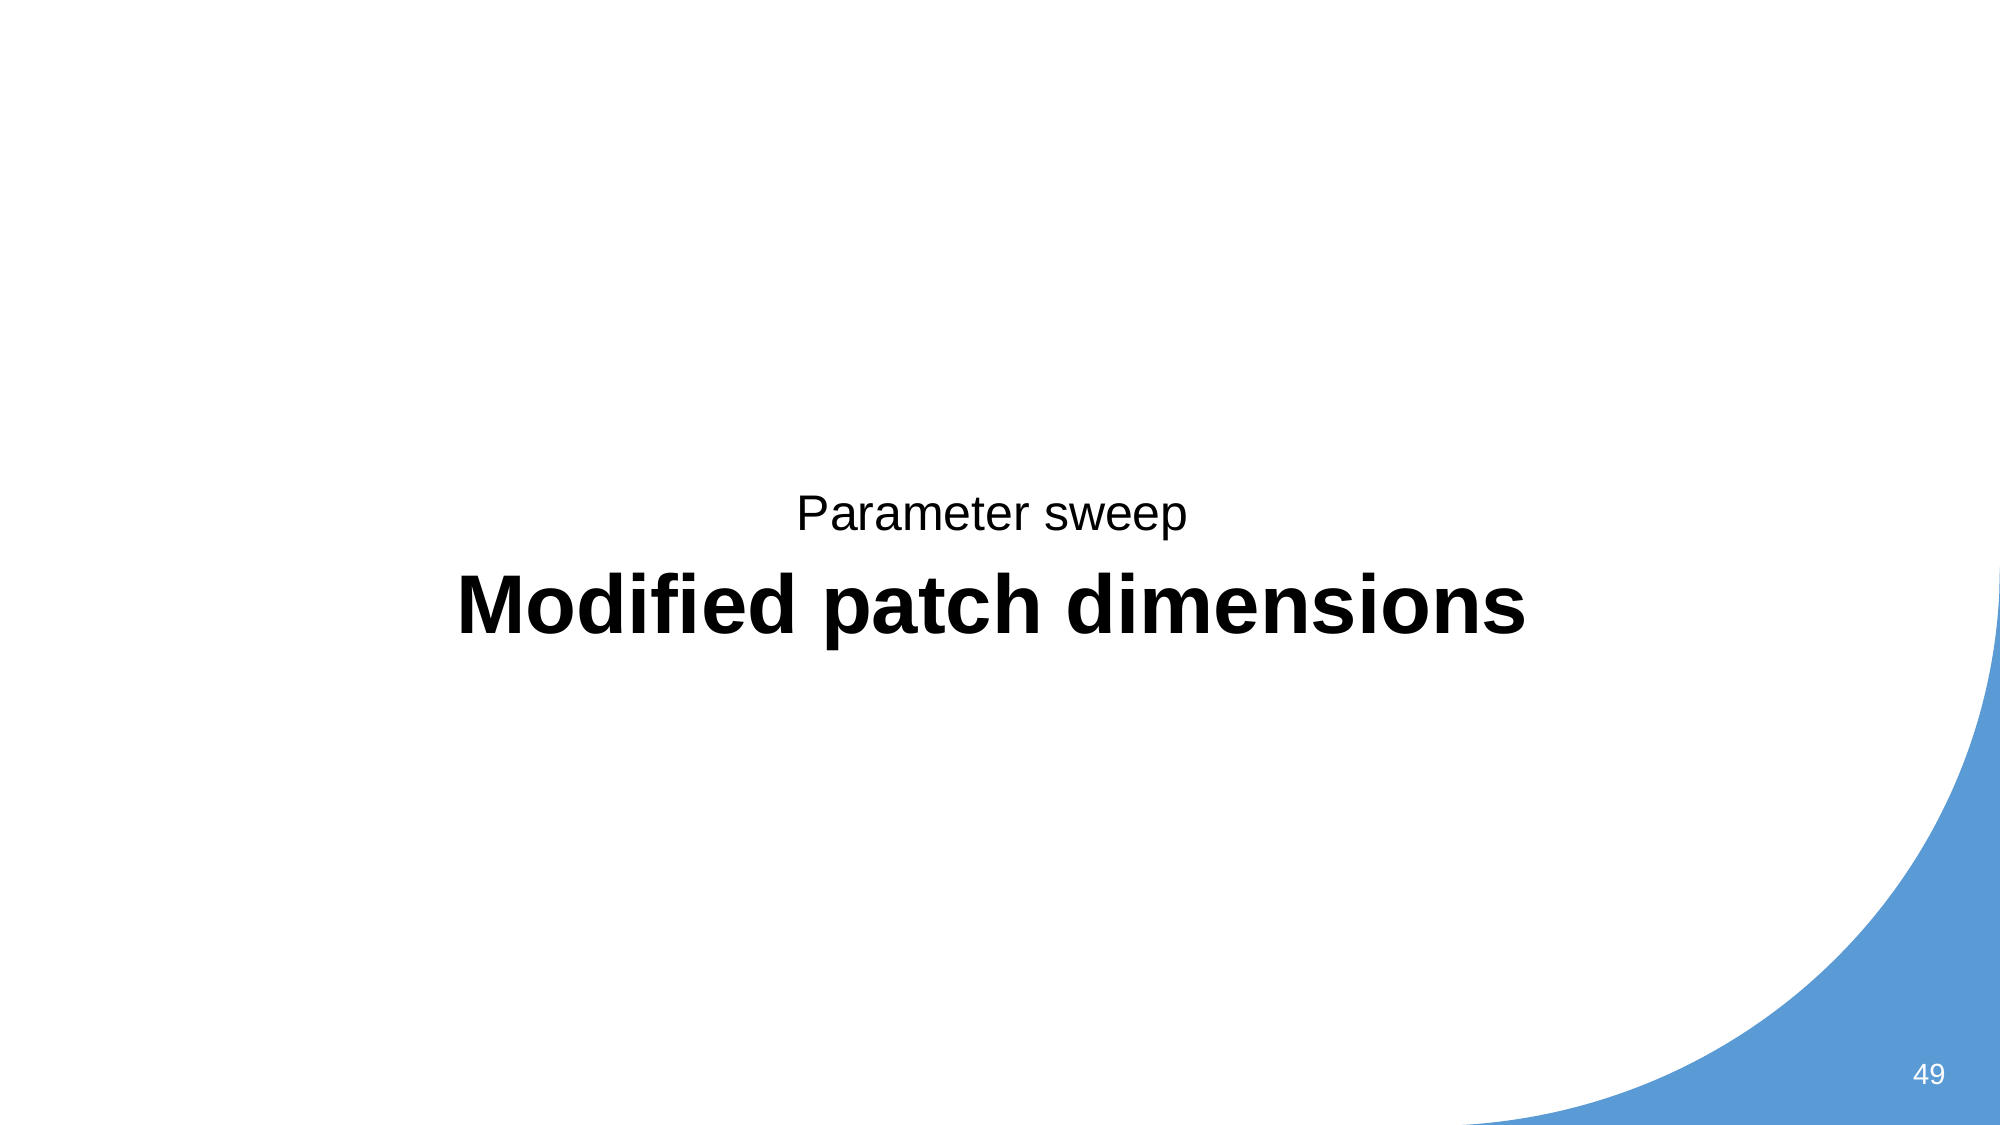

# Parameter sweep Modified patch dimensions
49